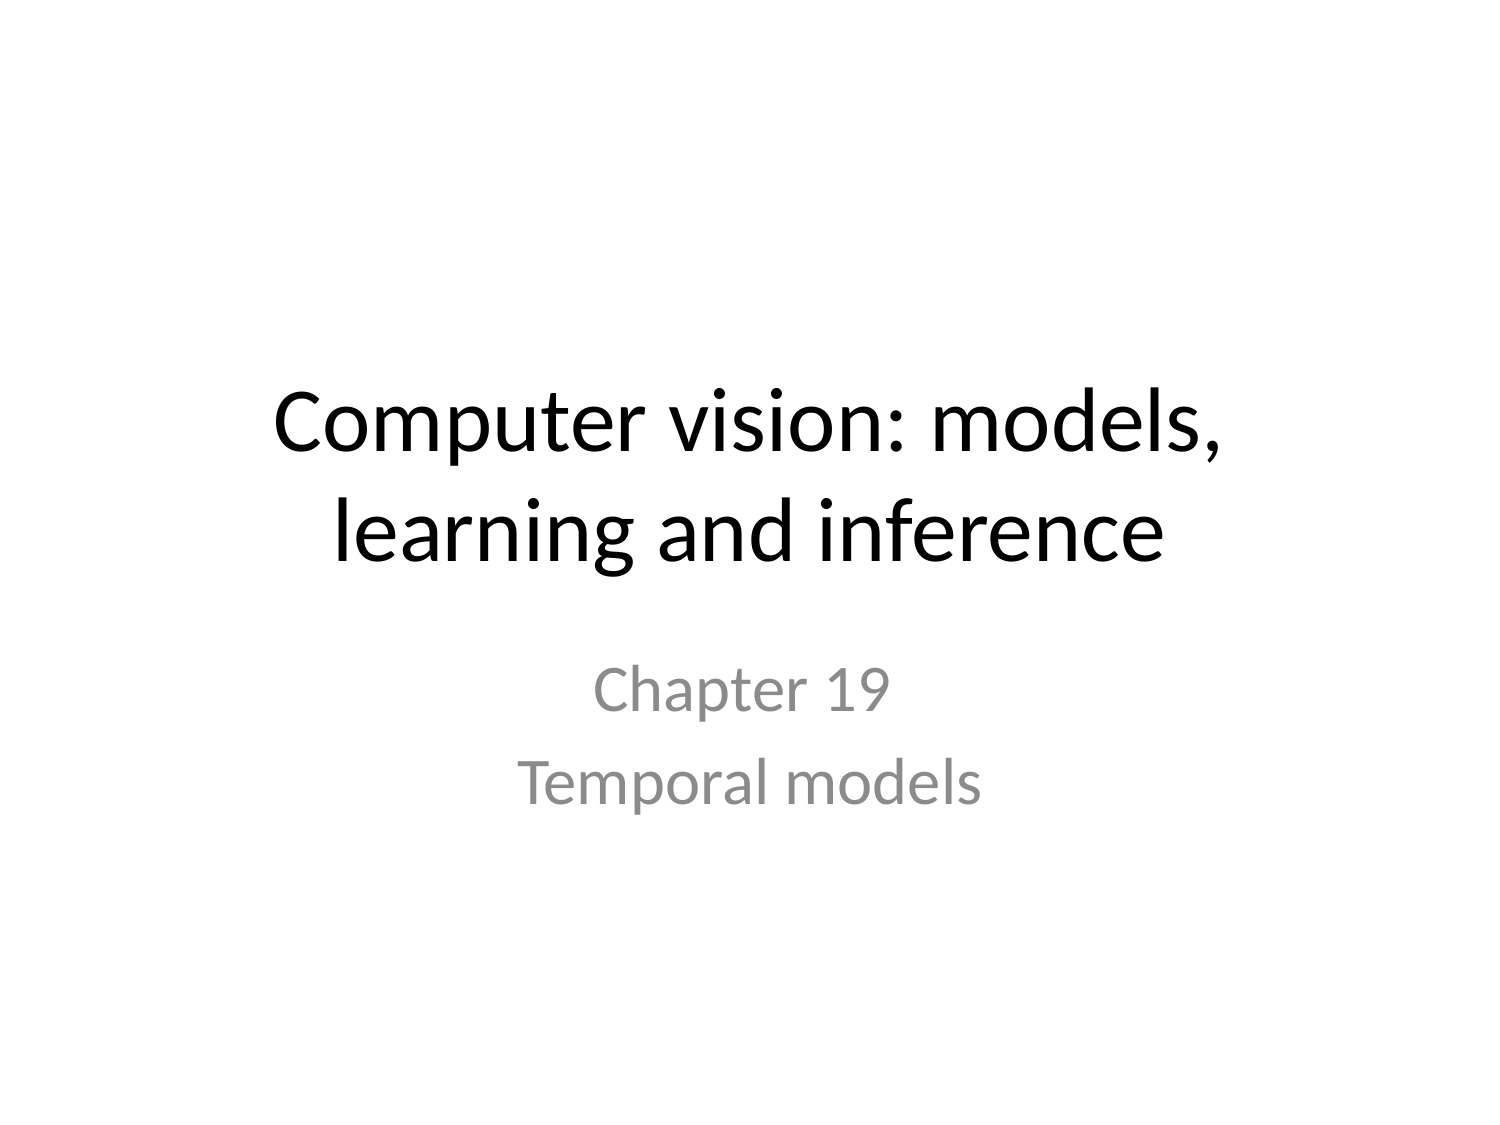

# Computer vision: models, learning and inference
Chapter 19
Temporal models